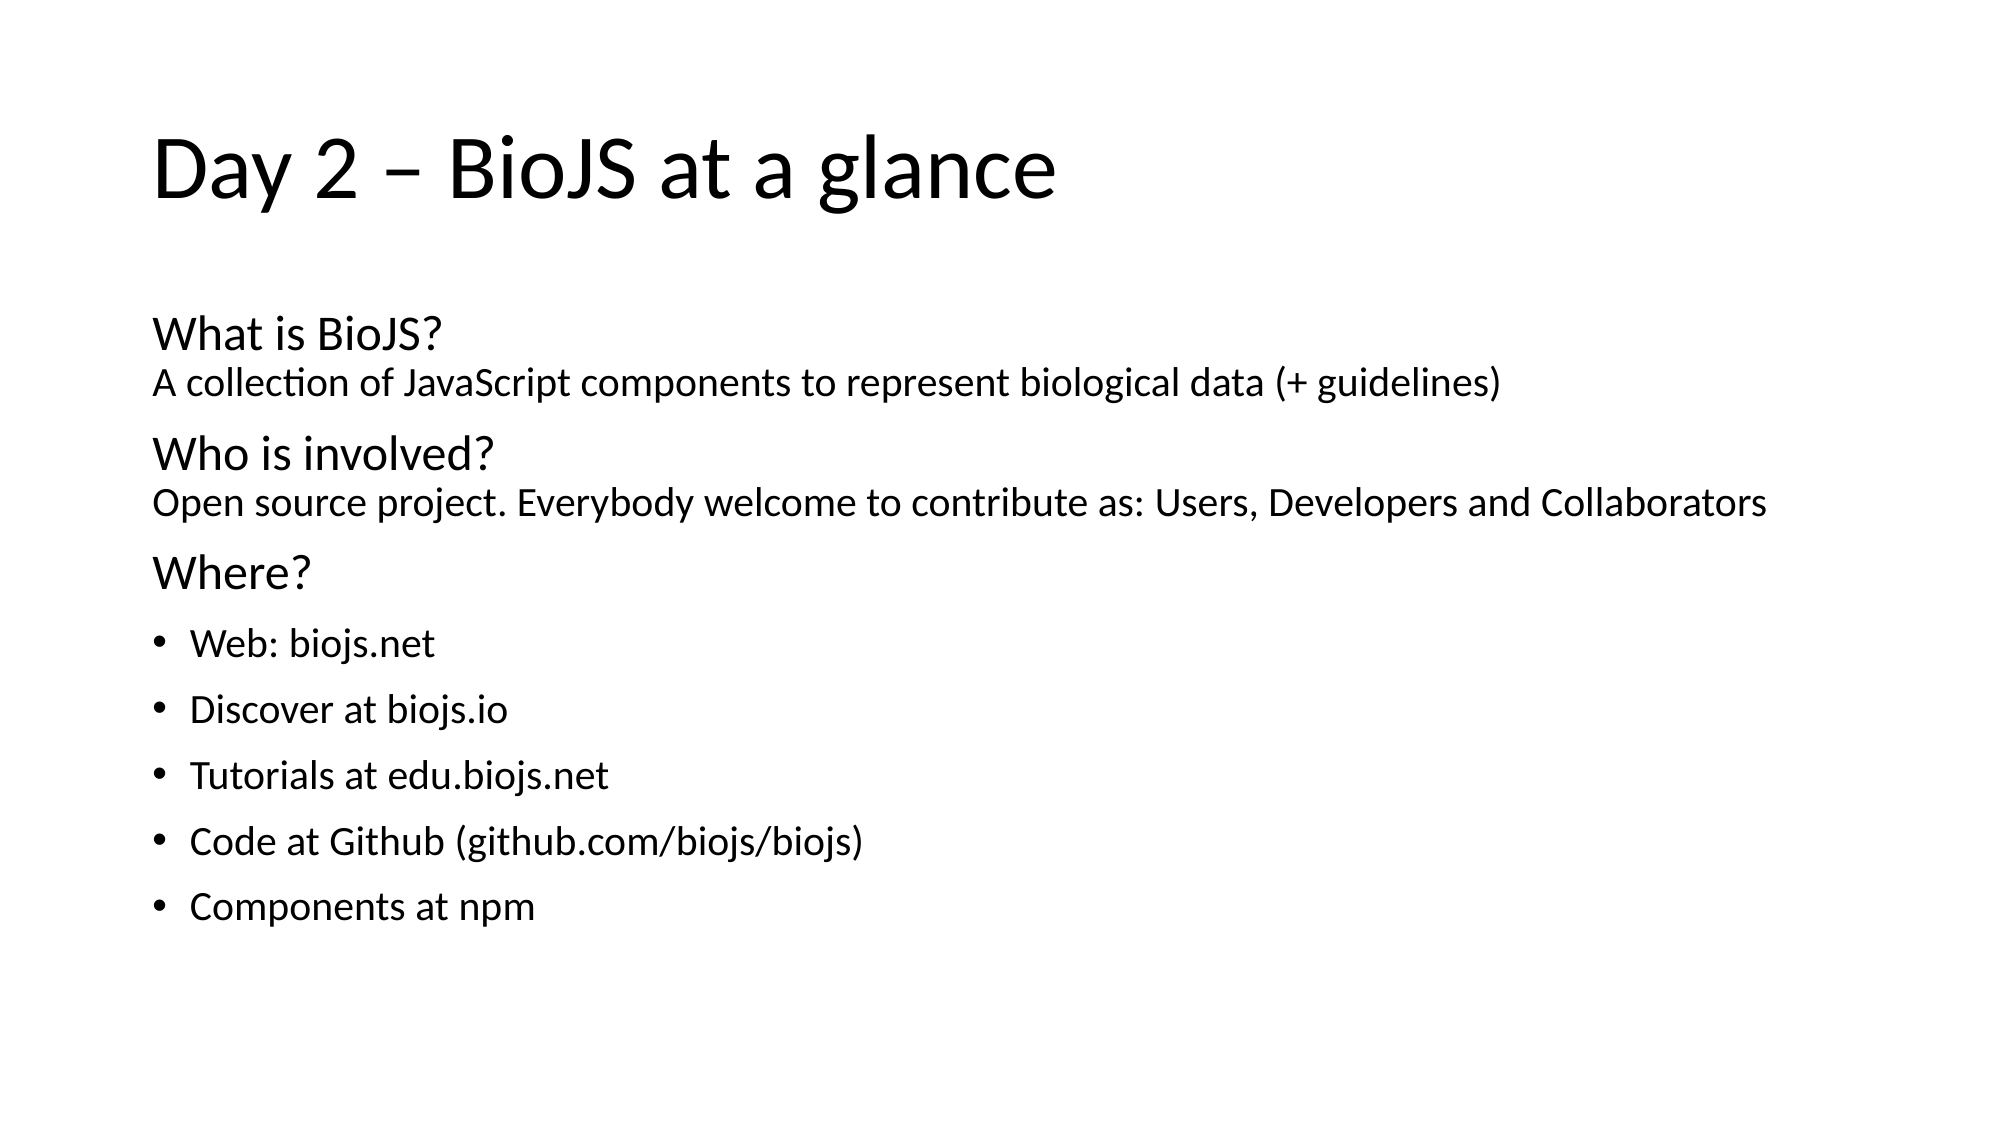

# Day 2 – BioJS at a glance
What is BioJS? 
A collection of JavaScript components to represent biological data (+ guidelines)
Who is involved? 
Open source project. Everybody welcome to contribute as: Users, Developers and Collaborators
Where?
Web: biojs.net
Discover at biojs.io
Tutorials at edu.biojs.net
Code at Github (github.com/biojs/biojs)
Components at npm